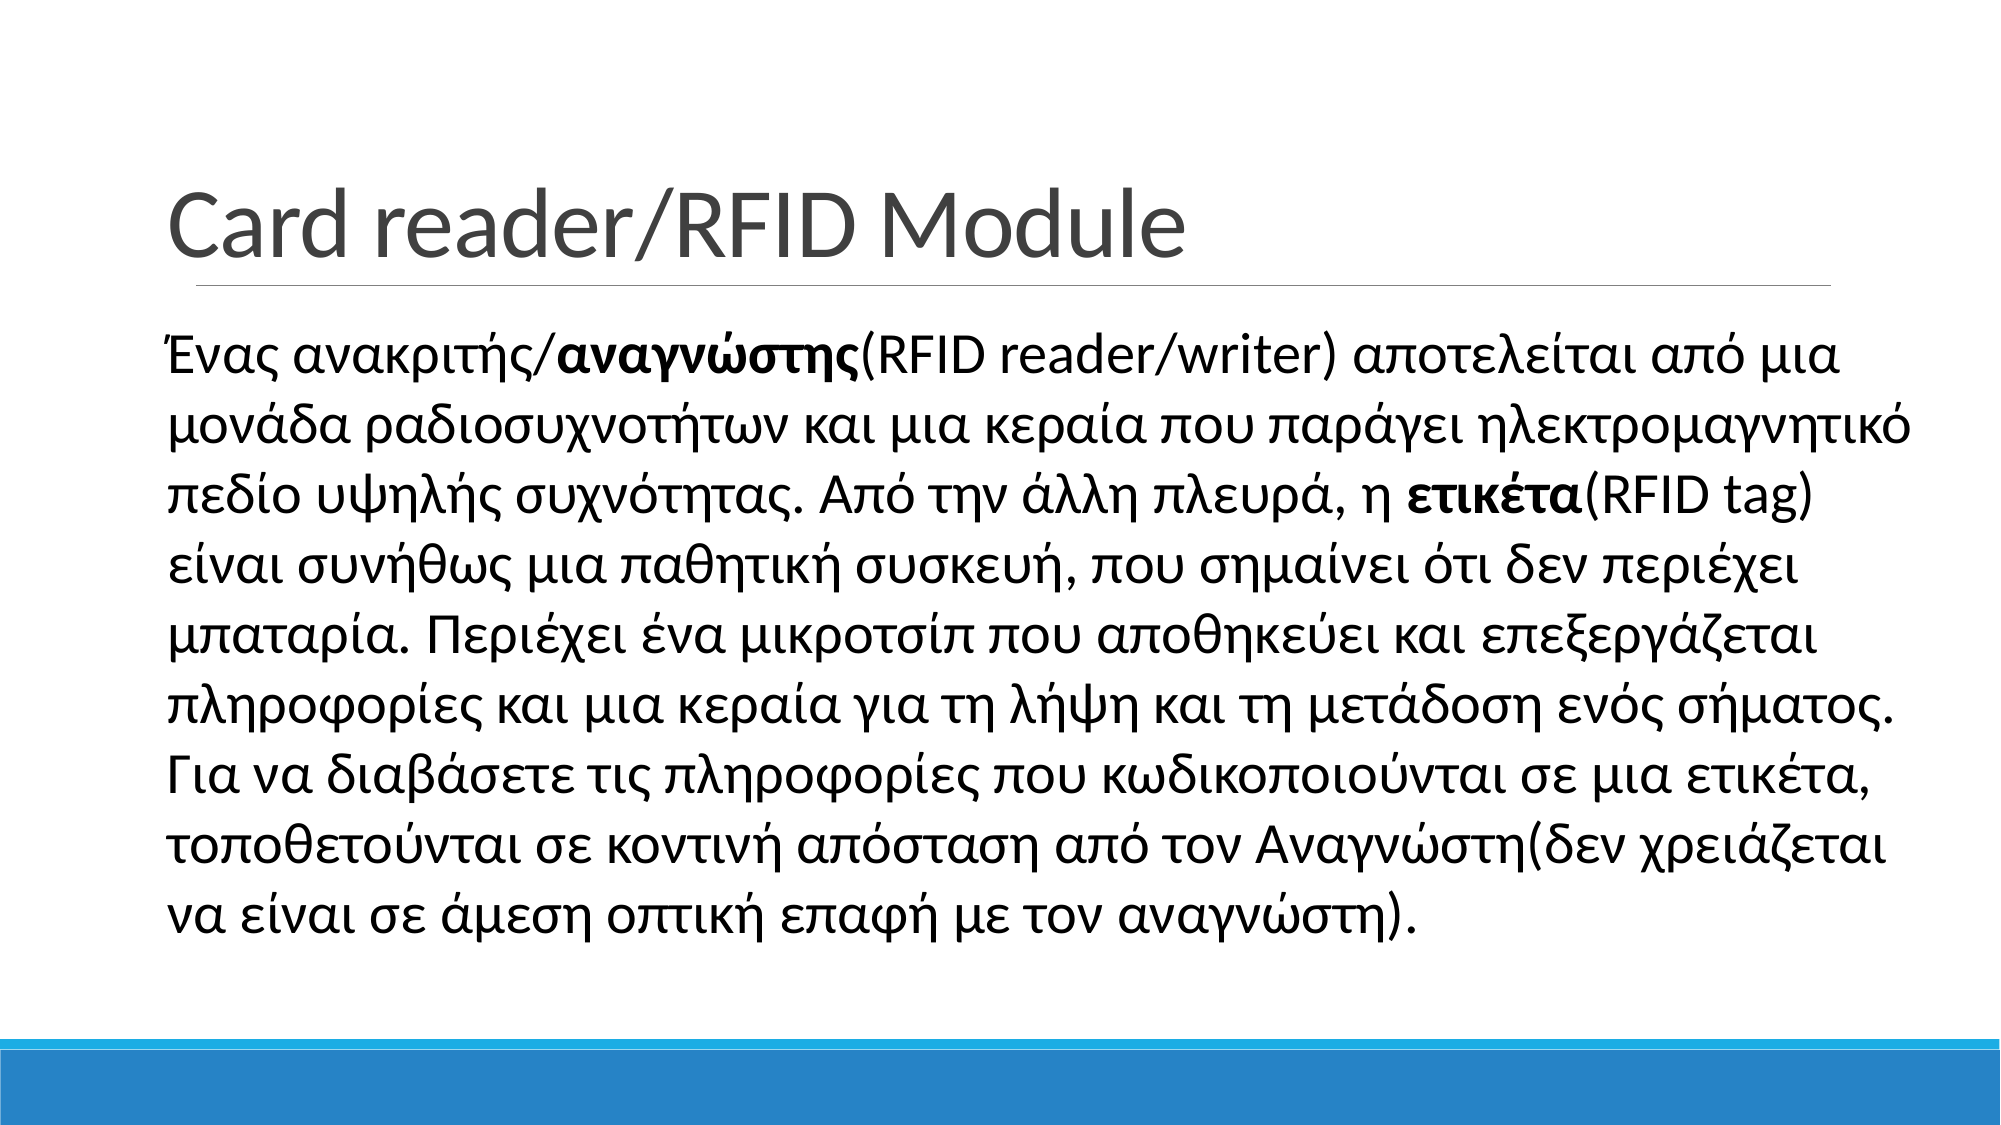

# Card reader/RFID Module
Ένας ανακριτής/αναγνώστης(RFID reader/writer) αποτελείται από μια μονάδα ραδιοσυχνοτήτων και μια κεραία που παράγει ηλεκτρομαγνητικό πεδίο υψηλής συχνότητας. Από την άλλη πλευρά, η ετικέτα(RFID tag) είναι συνήθως μια παθητική συσκευή, που σημαίνει ότι δεν περιέχει μπαταρία. Περιέχει ένα μικροτσίπ που αποθηκεύει και επεξεργάζεται πληροφορίες και μια κεραία για τη λήψη και τη μετάδοση ενός σήματος.
Για να διαβάσετε τις πληροφορίες που κωδικοποιούνται σε μια ετικέτα, τοποθετούνται σε κοντινή απόσταση από τον Αναγνώστη(δεν χρειάζεται να είναι σε άμεση οπτική επαφή με τον αναγνώστη).